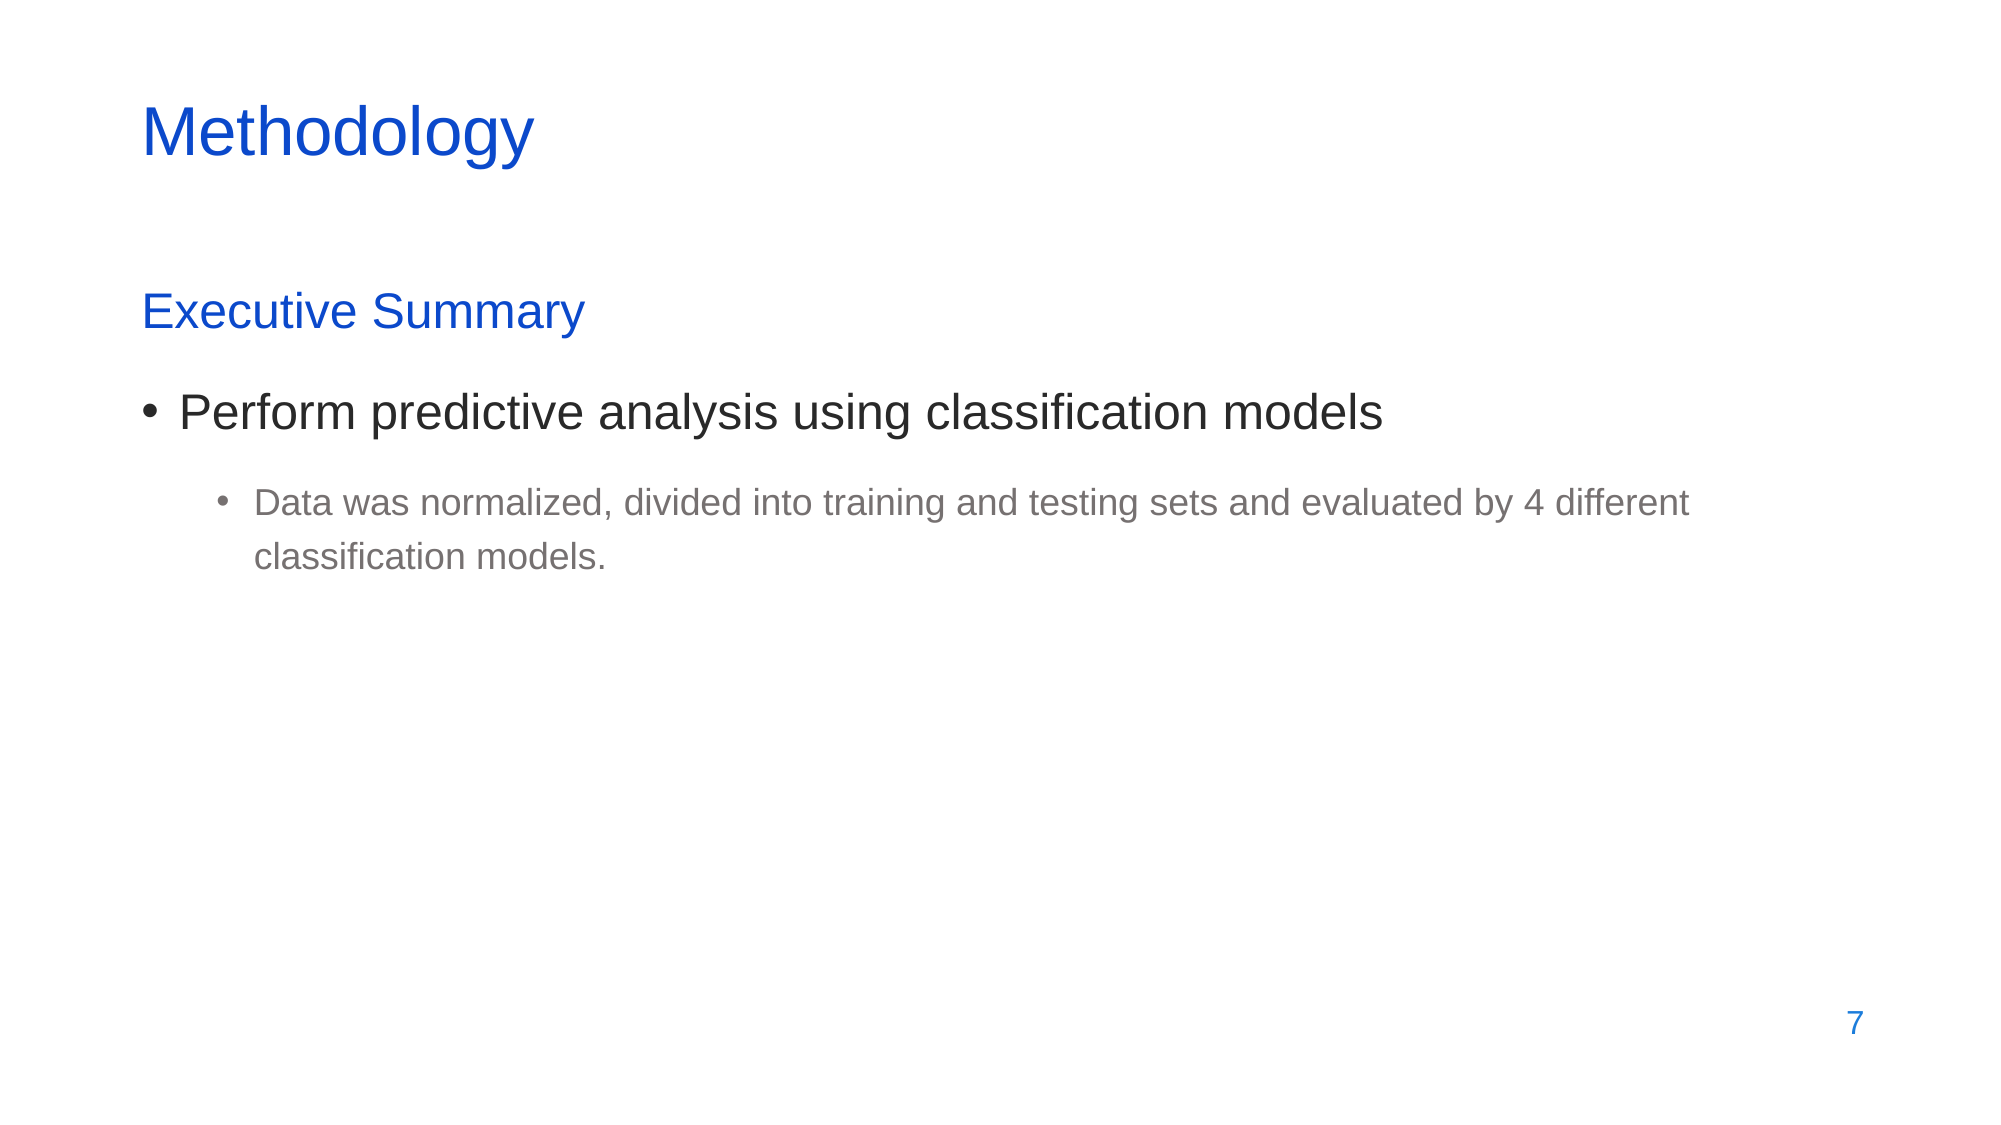

Methodology
Executive Summary
Perform predictive analysis using classification models
Data was normalized, divided into training and testing sets and evaluated by 4 different classification models.
7